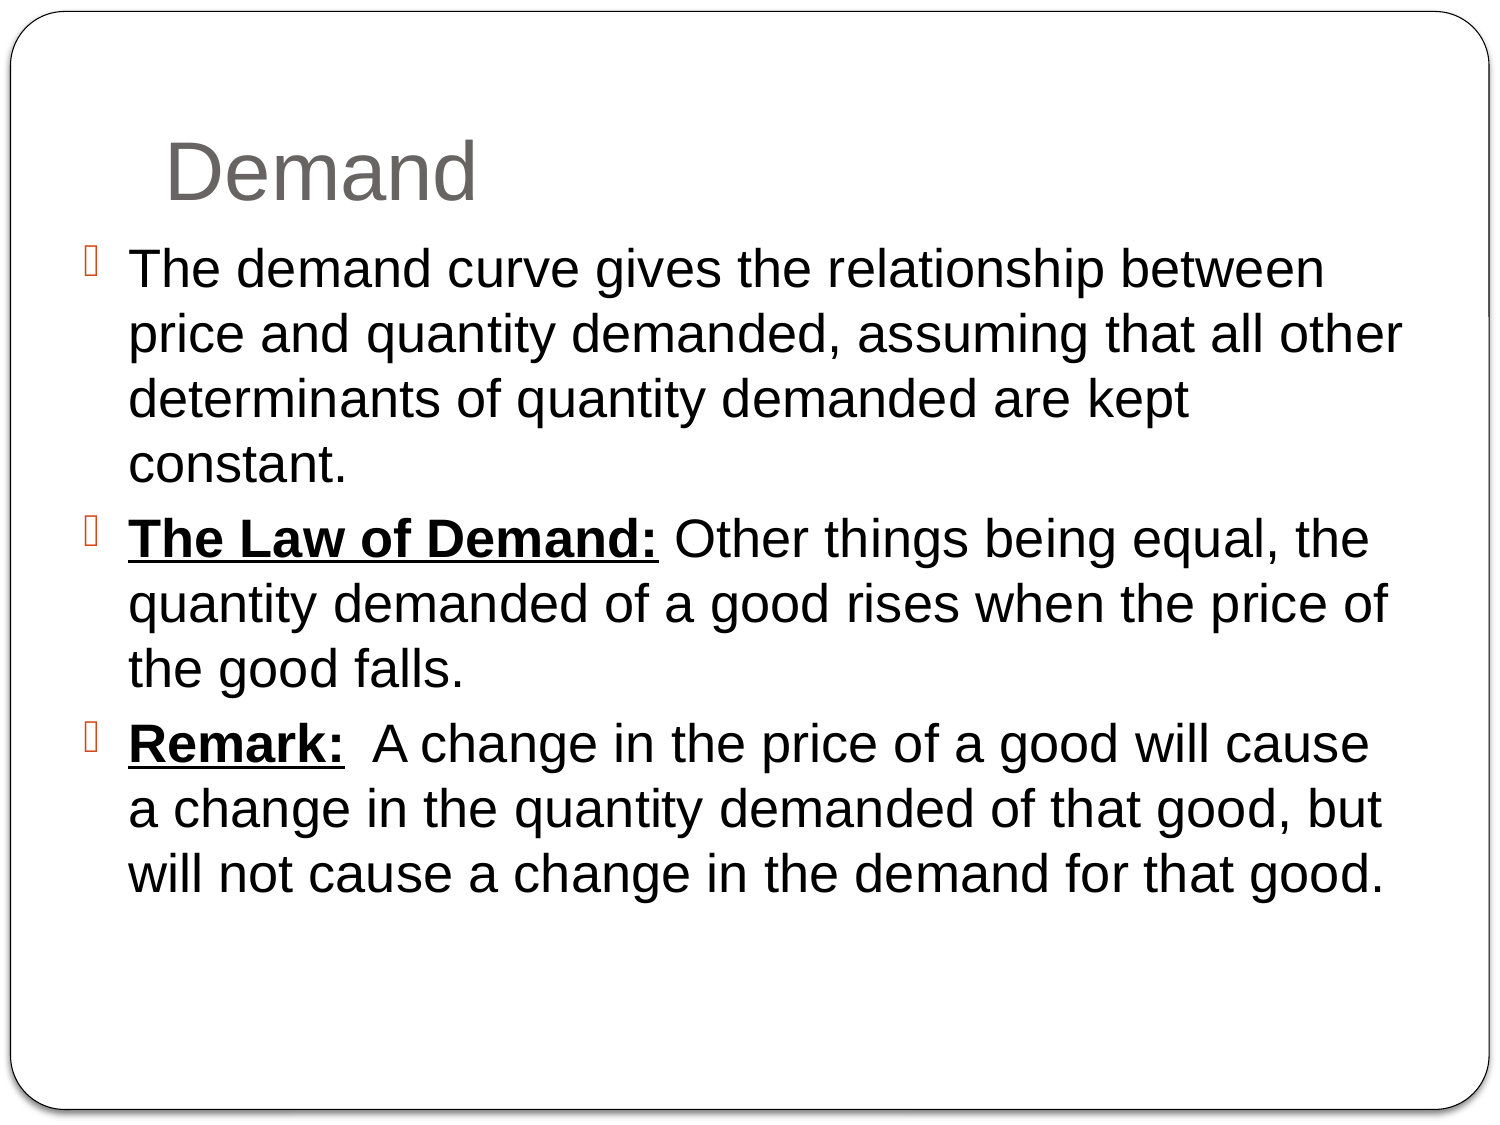

# Demand
The demand curve gives the relationship between price and quantity demanded, assuming that all other determinants of quantity demanded are kept constant.
The Law of Demand: Other things being equal, the quantity demanded of a good rises when the price of the good falls.
Remark:  A change in the price of a good will cause a change in the quantity demanded of that good, but will not cause a change in the demand for that good.